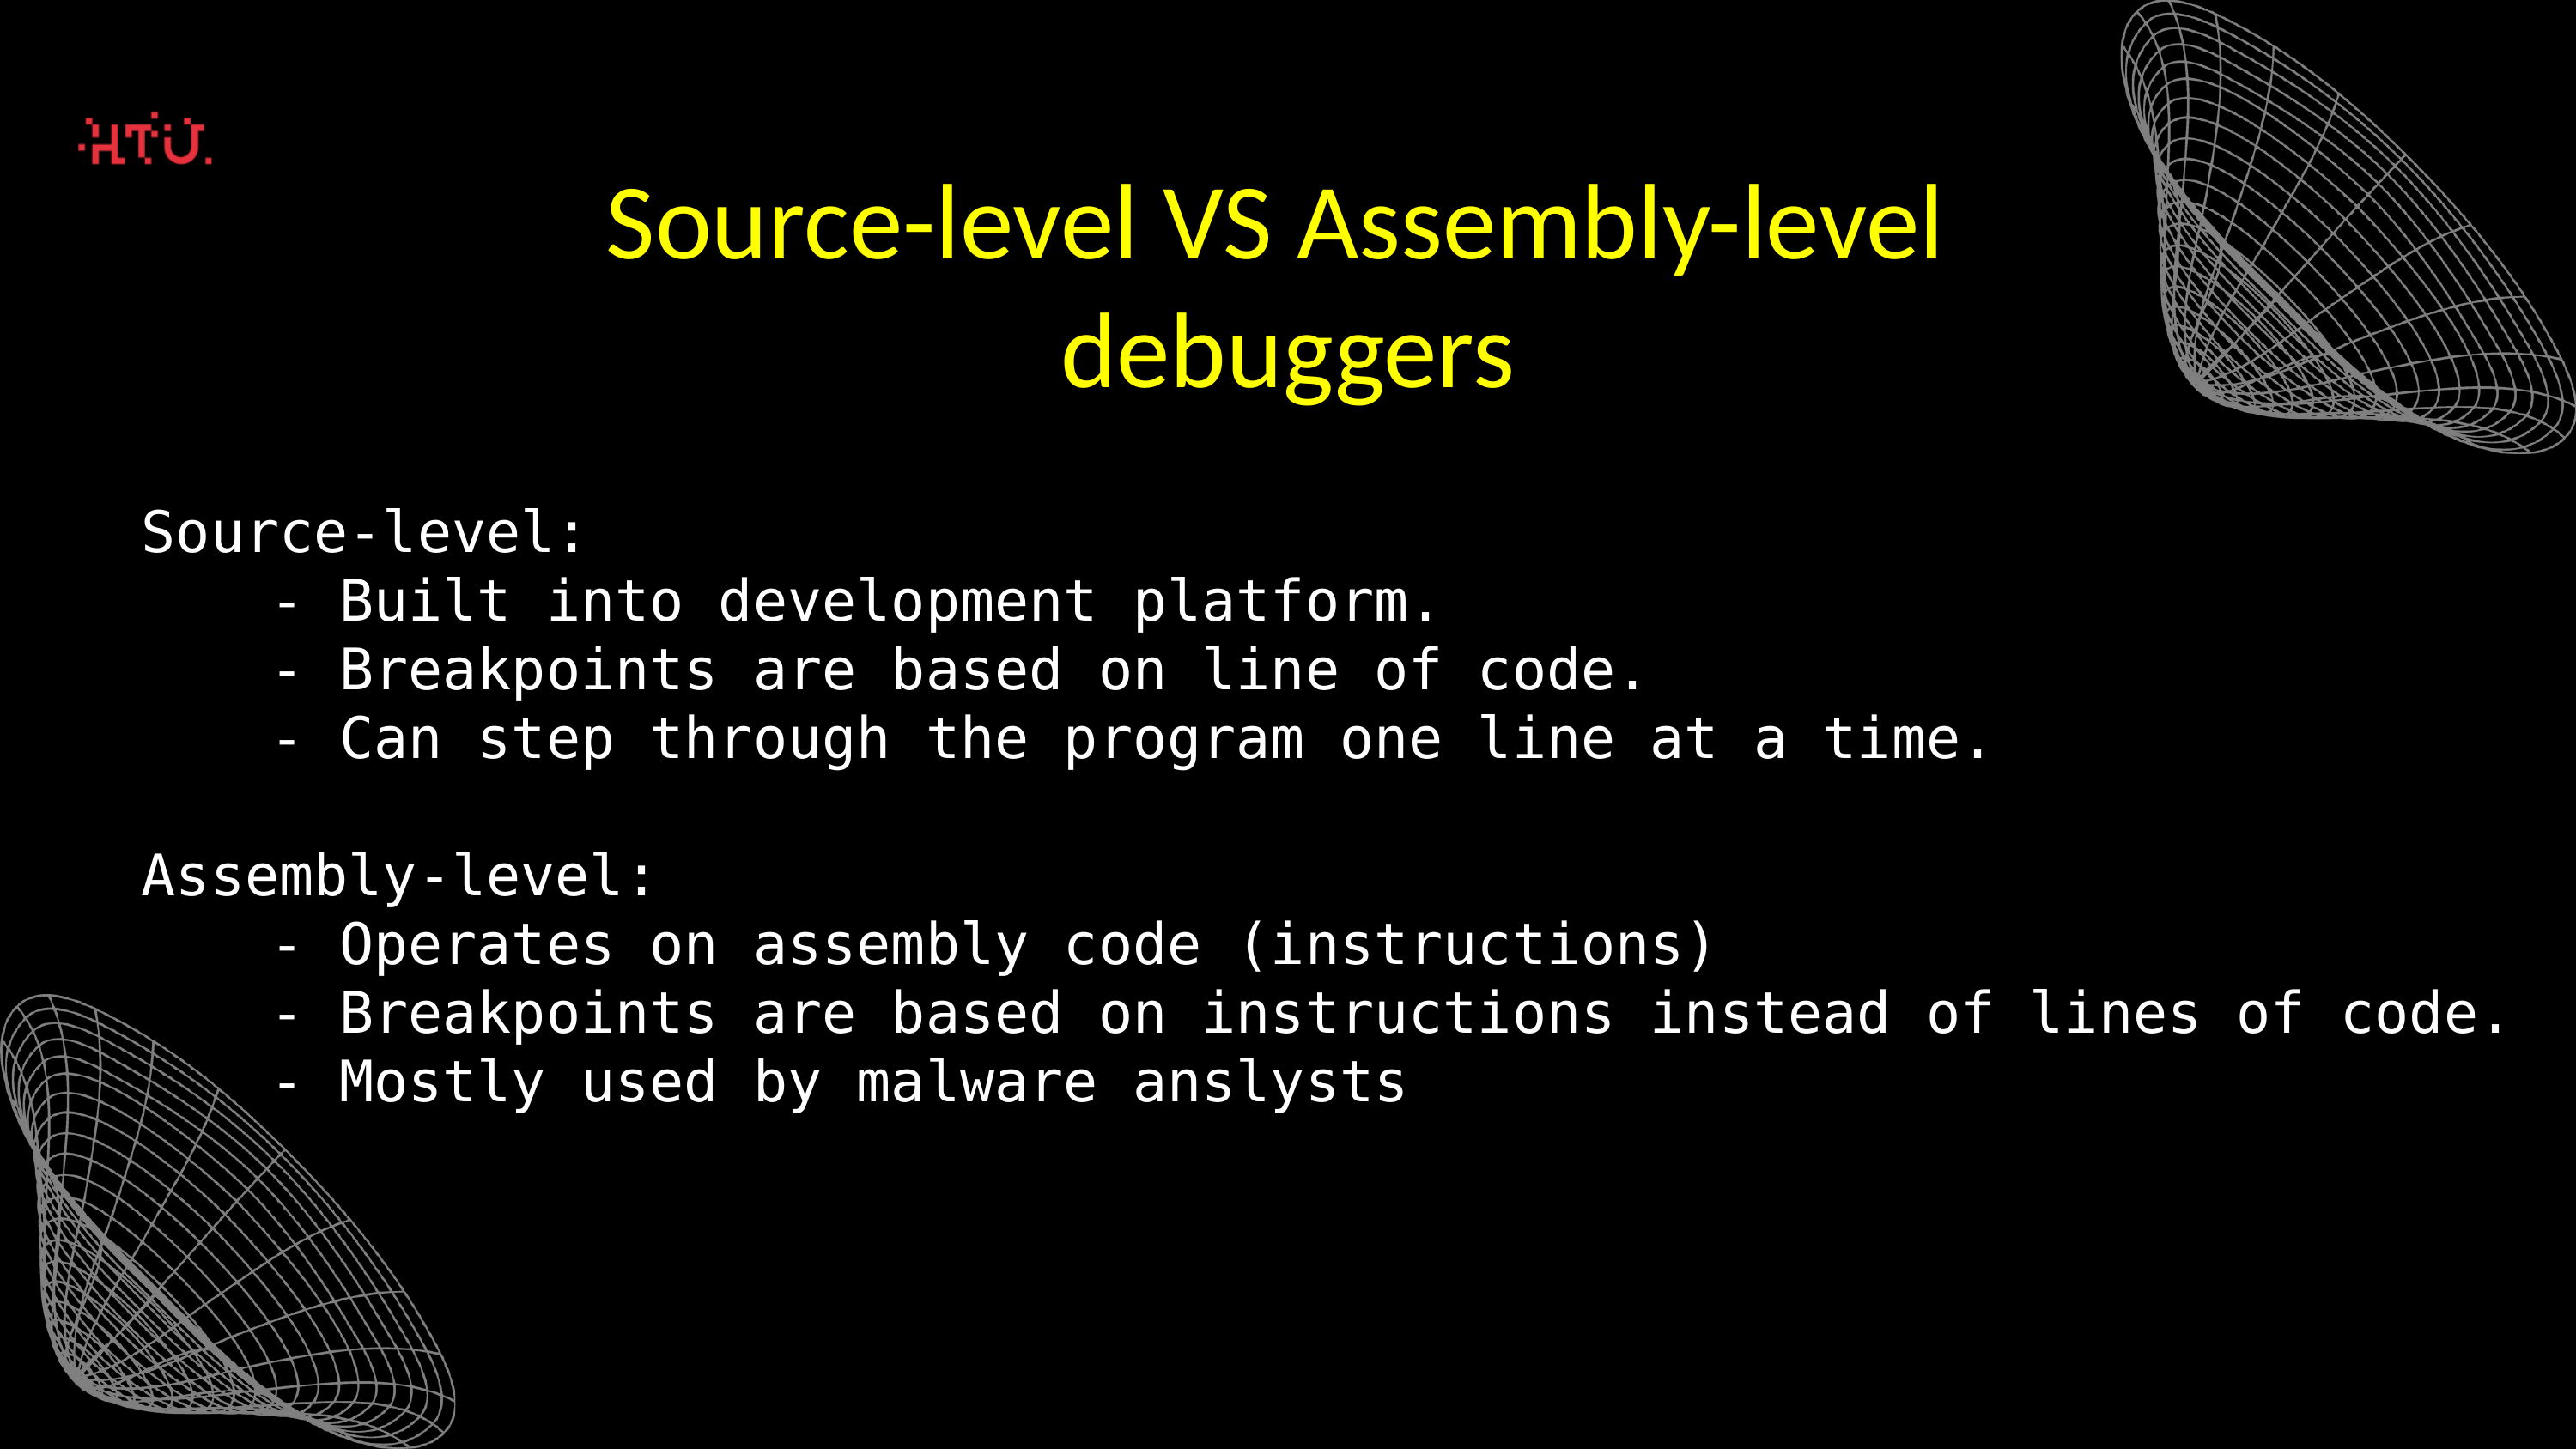

Source-level VS Assembly-level
debuggers
Source-level:
	- Built into development platform.
	- Breakpoints are based on line of code.
	- Can step through the program one line at a time.

Assembly-level:
	- Operates on assembly code (instructions)
	- Breakpoints are based on instructions instead of lines of code.
	- Mostly used by malware anslysts